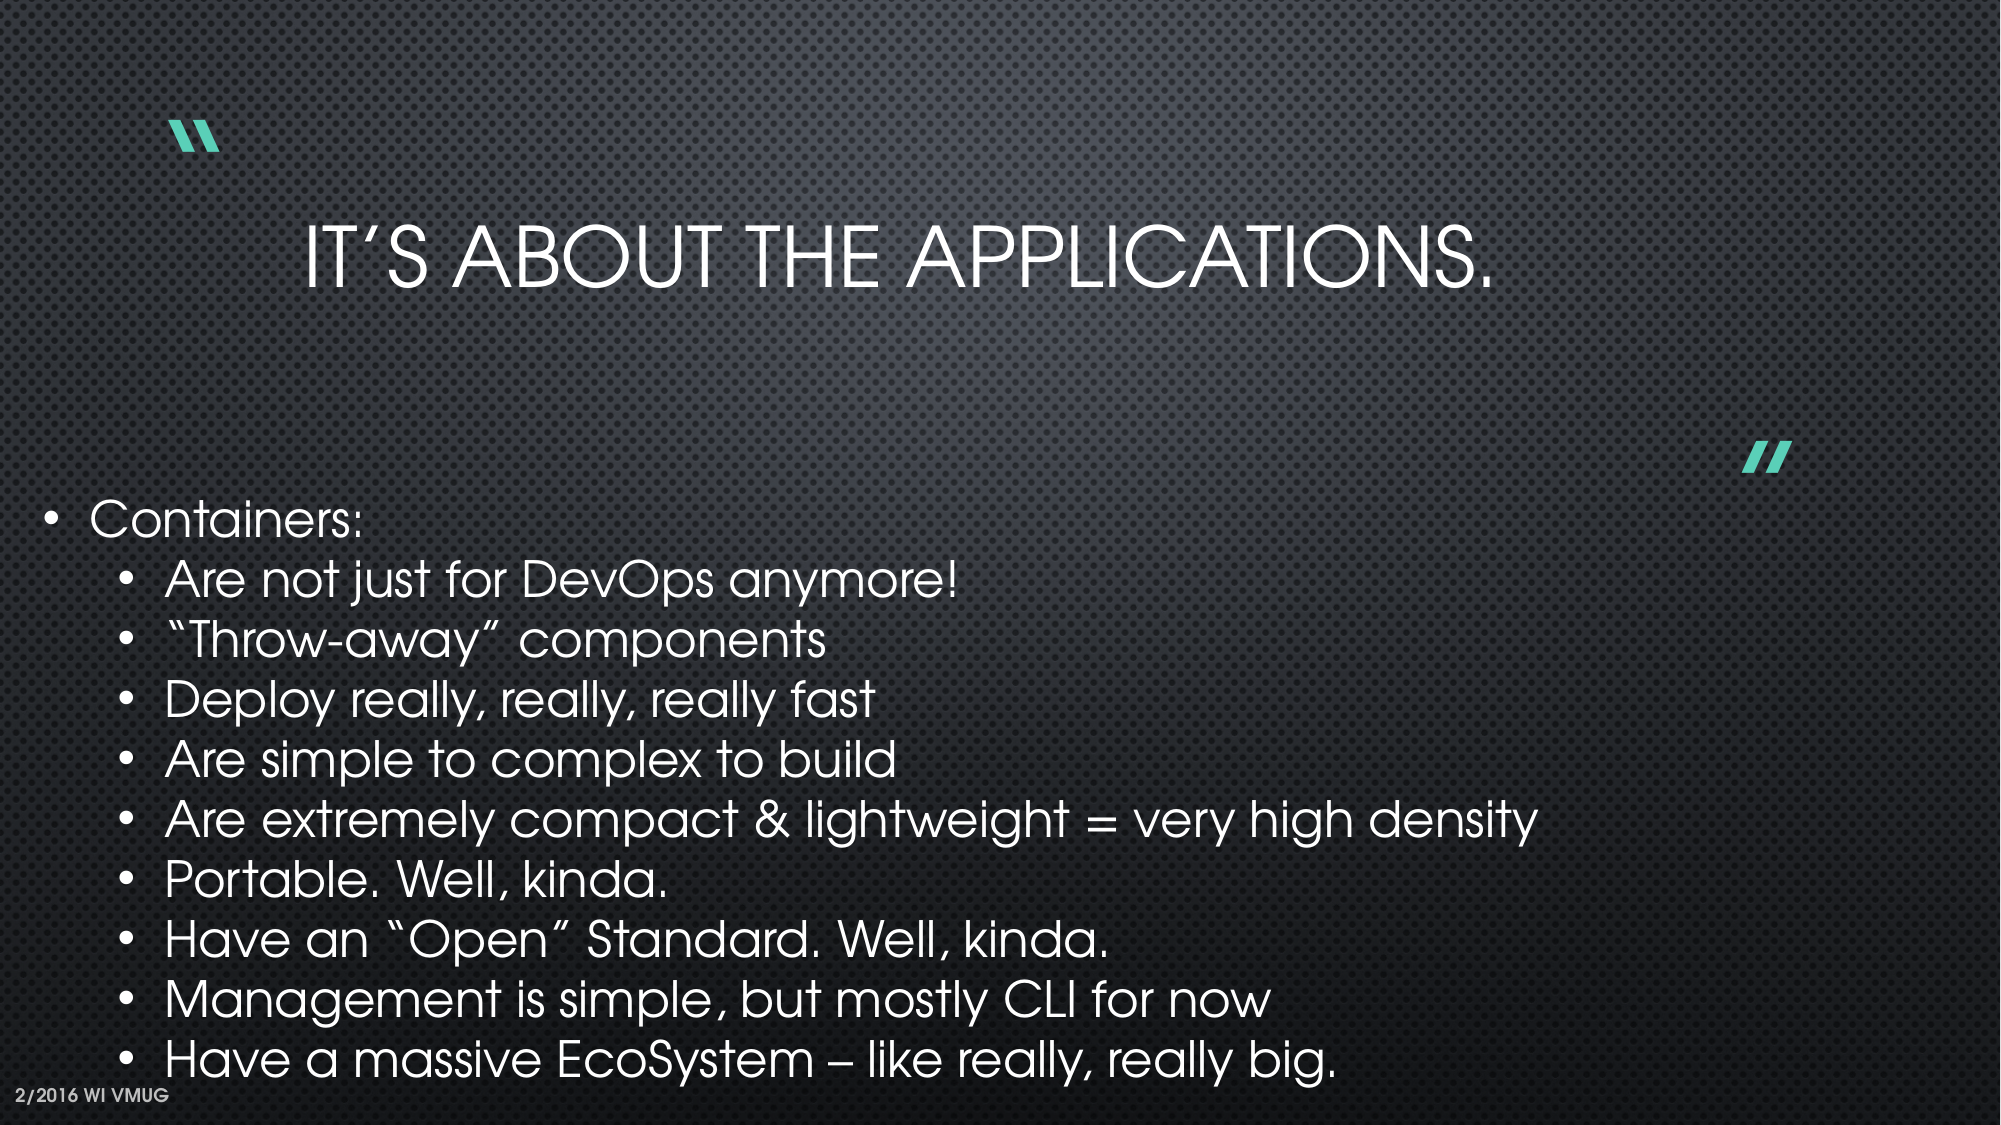

# It’s about the applications.
Containers:
Are not just for DevOps anymore!
“Throw-away” components
Deploy really, really, really fast
Are simple to complex to build
Are extremely compact & lightweight = very high density
Portable. Well, kinda.
Have an “Open” Standard. Well, kinda.
Management is simple, but mostly CLI for now
Have a massive EcoSystem – like really, really big.
2/2016 WI VMUG